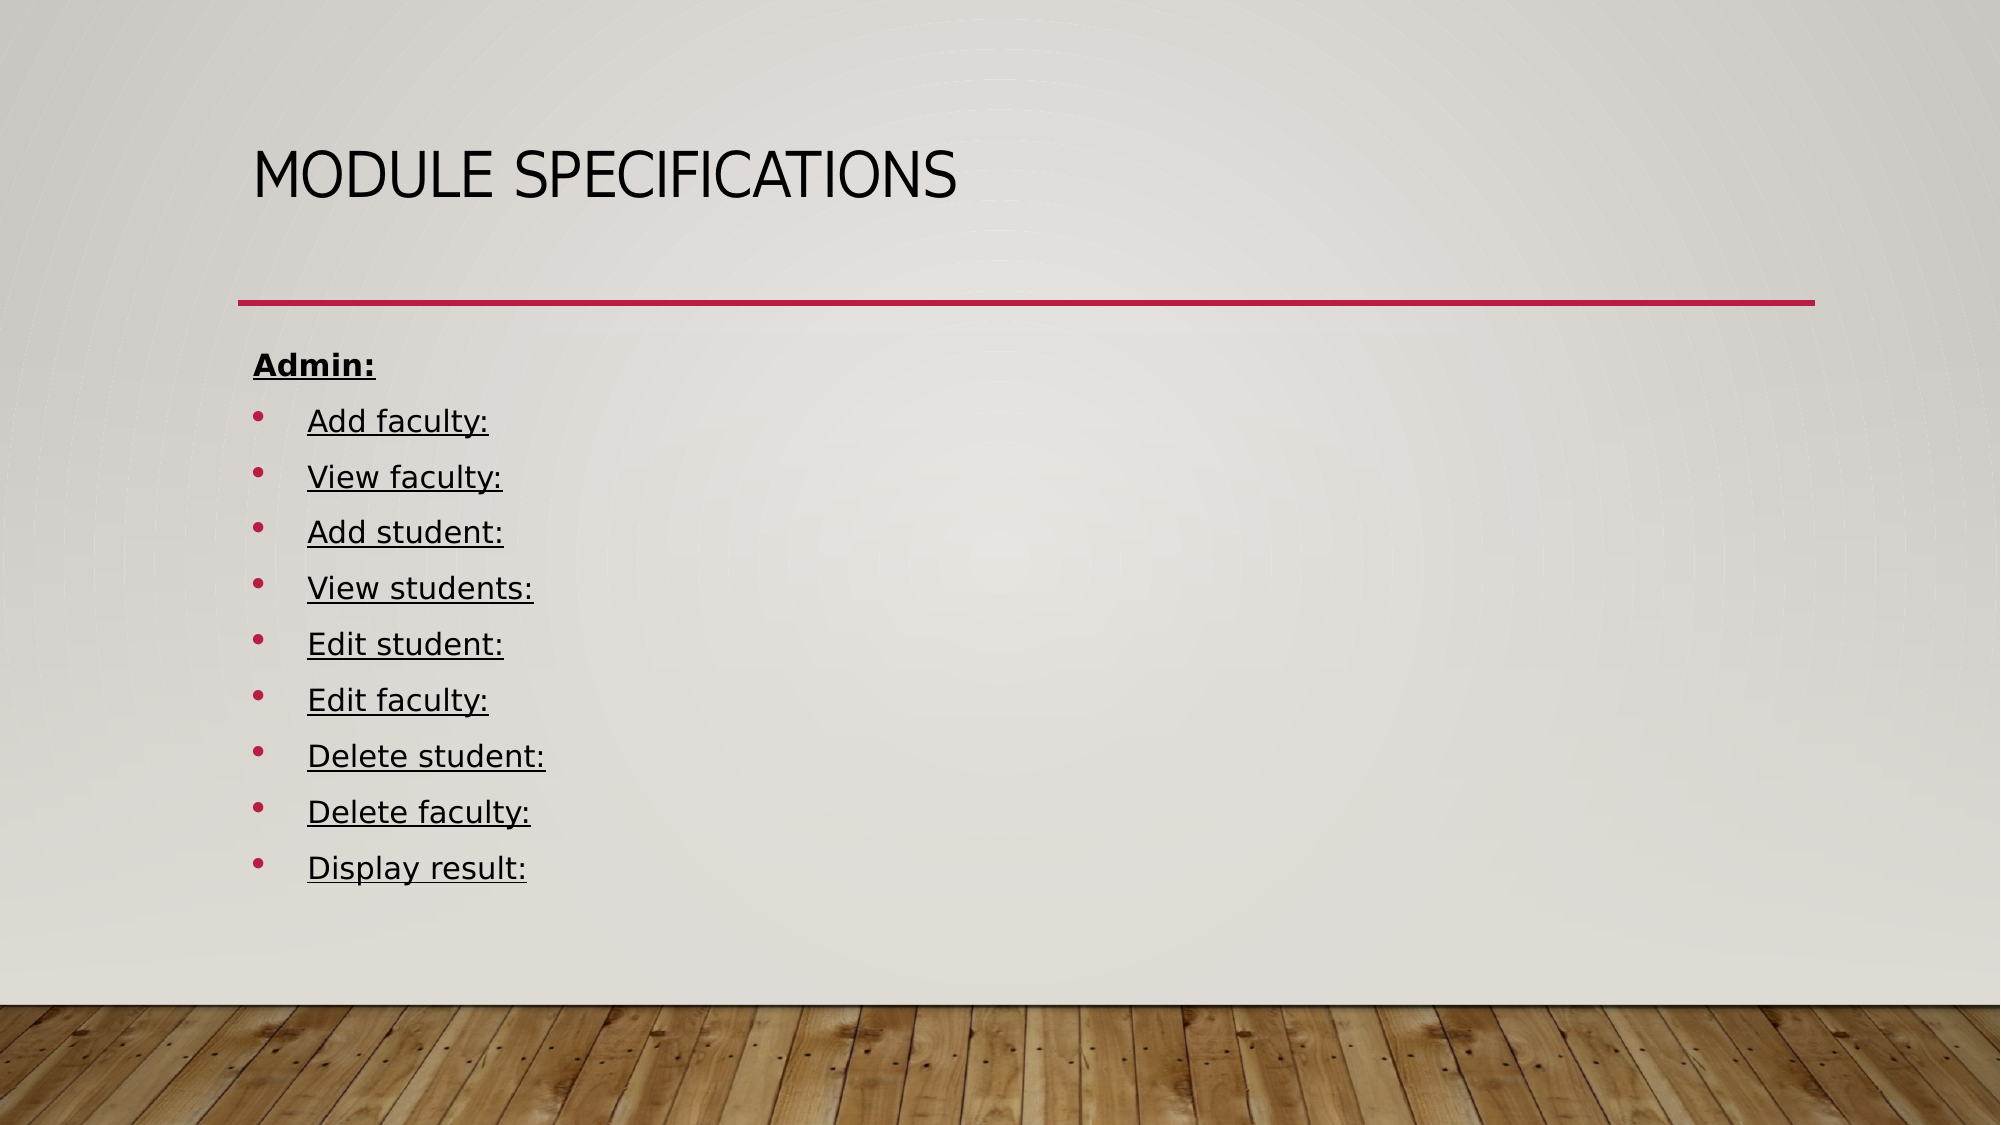

# Module specifications
Admin:
Add faculty:
View faculty:
Add student:
View students:
Edit student:
Edit faculty:
Delete student:
Delete faculty:
Display result: